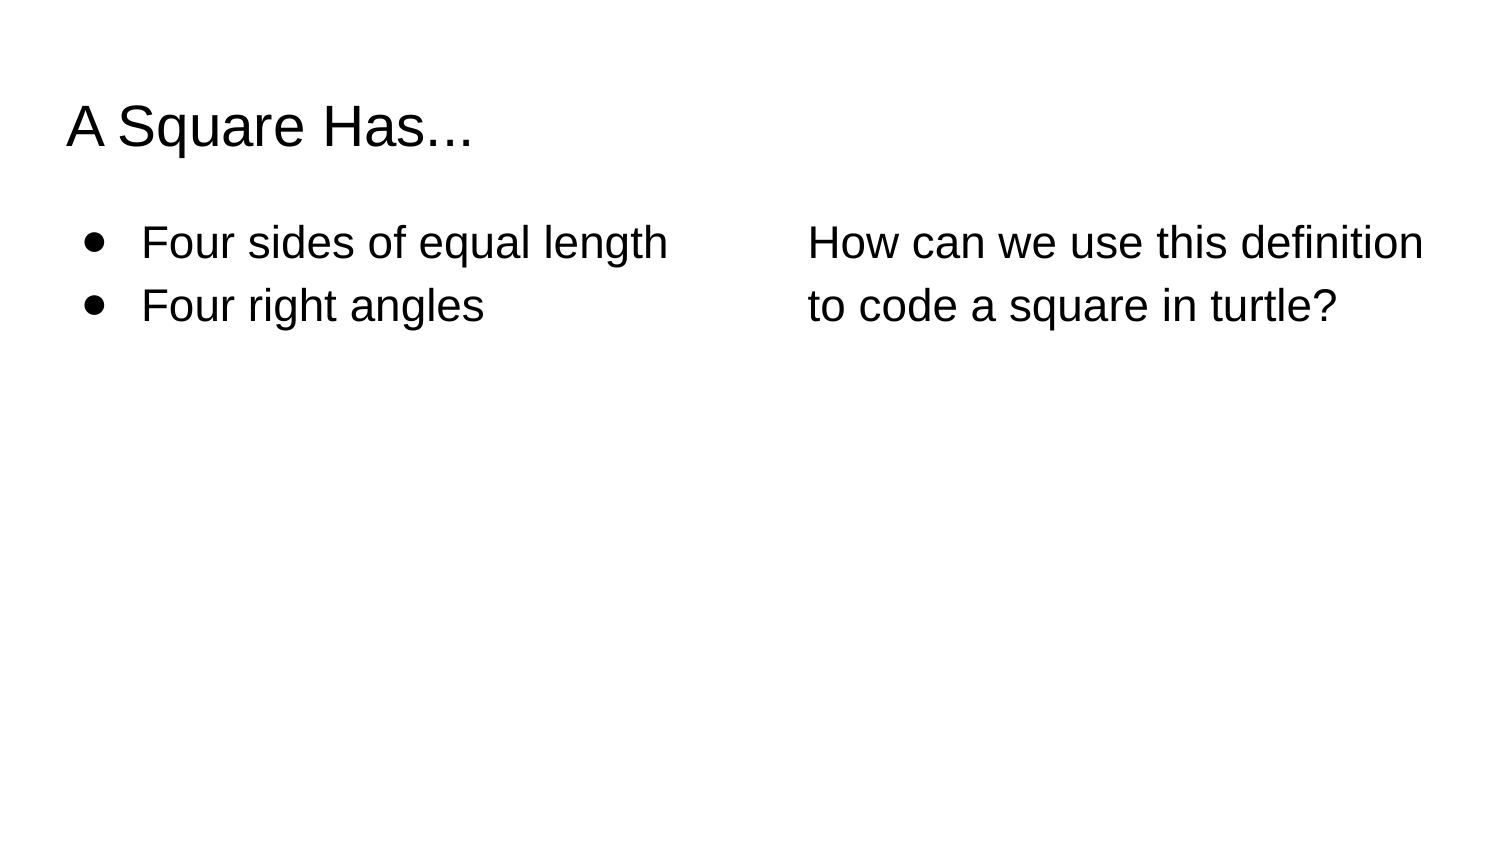

# A Square Has...
Four sides of equal length
Four right angles
How can we use this definition to code a square in turtle?